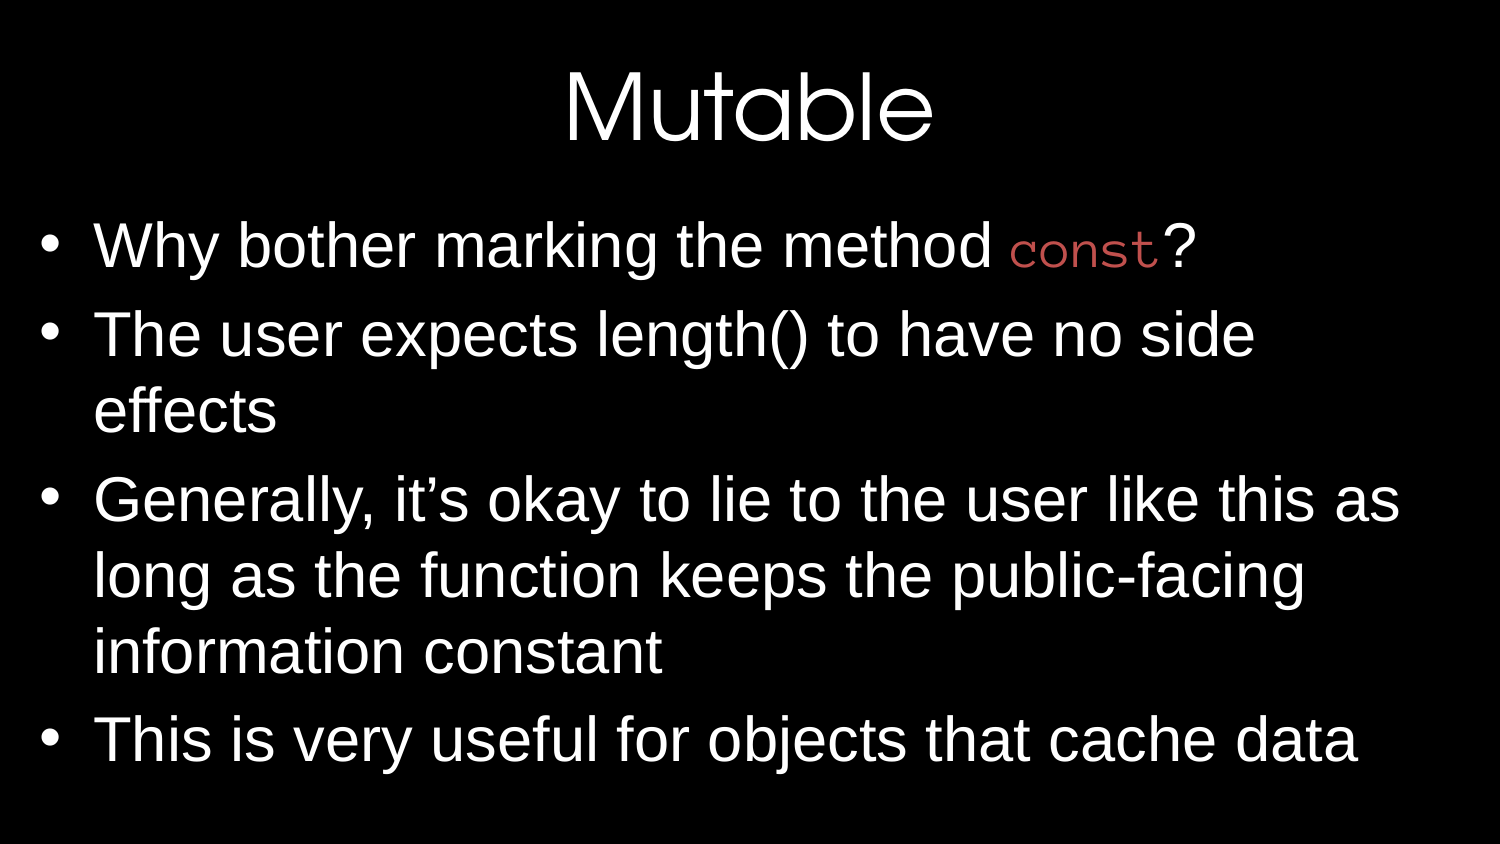

# Mutable
Why bother marking the method const?
The user expects length() to have no side effects
Generally, it’s okay to lie to the user like this as long as the function keeps the public-facing information constant
This is very useful for objects that cache data